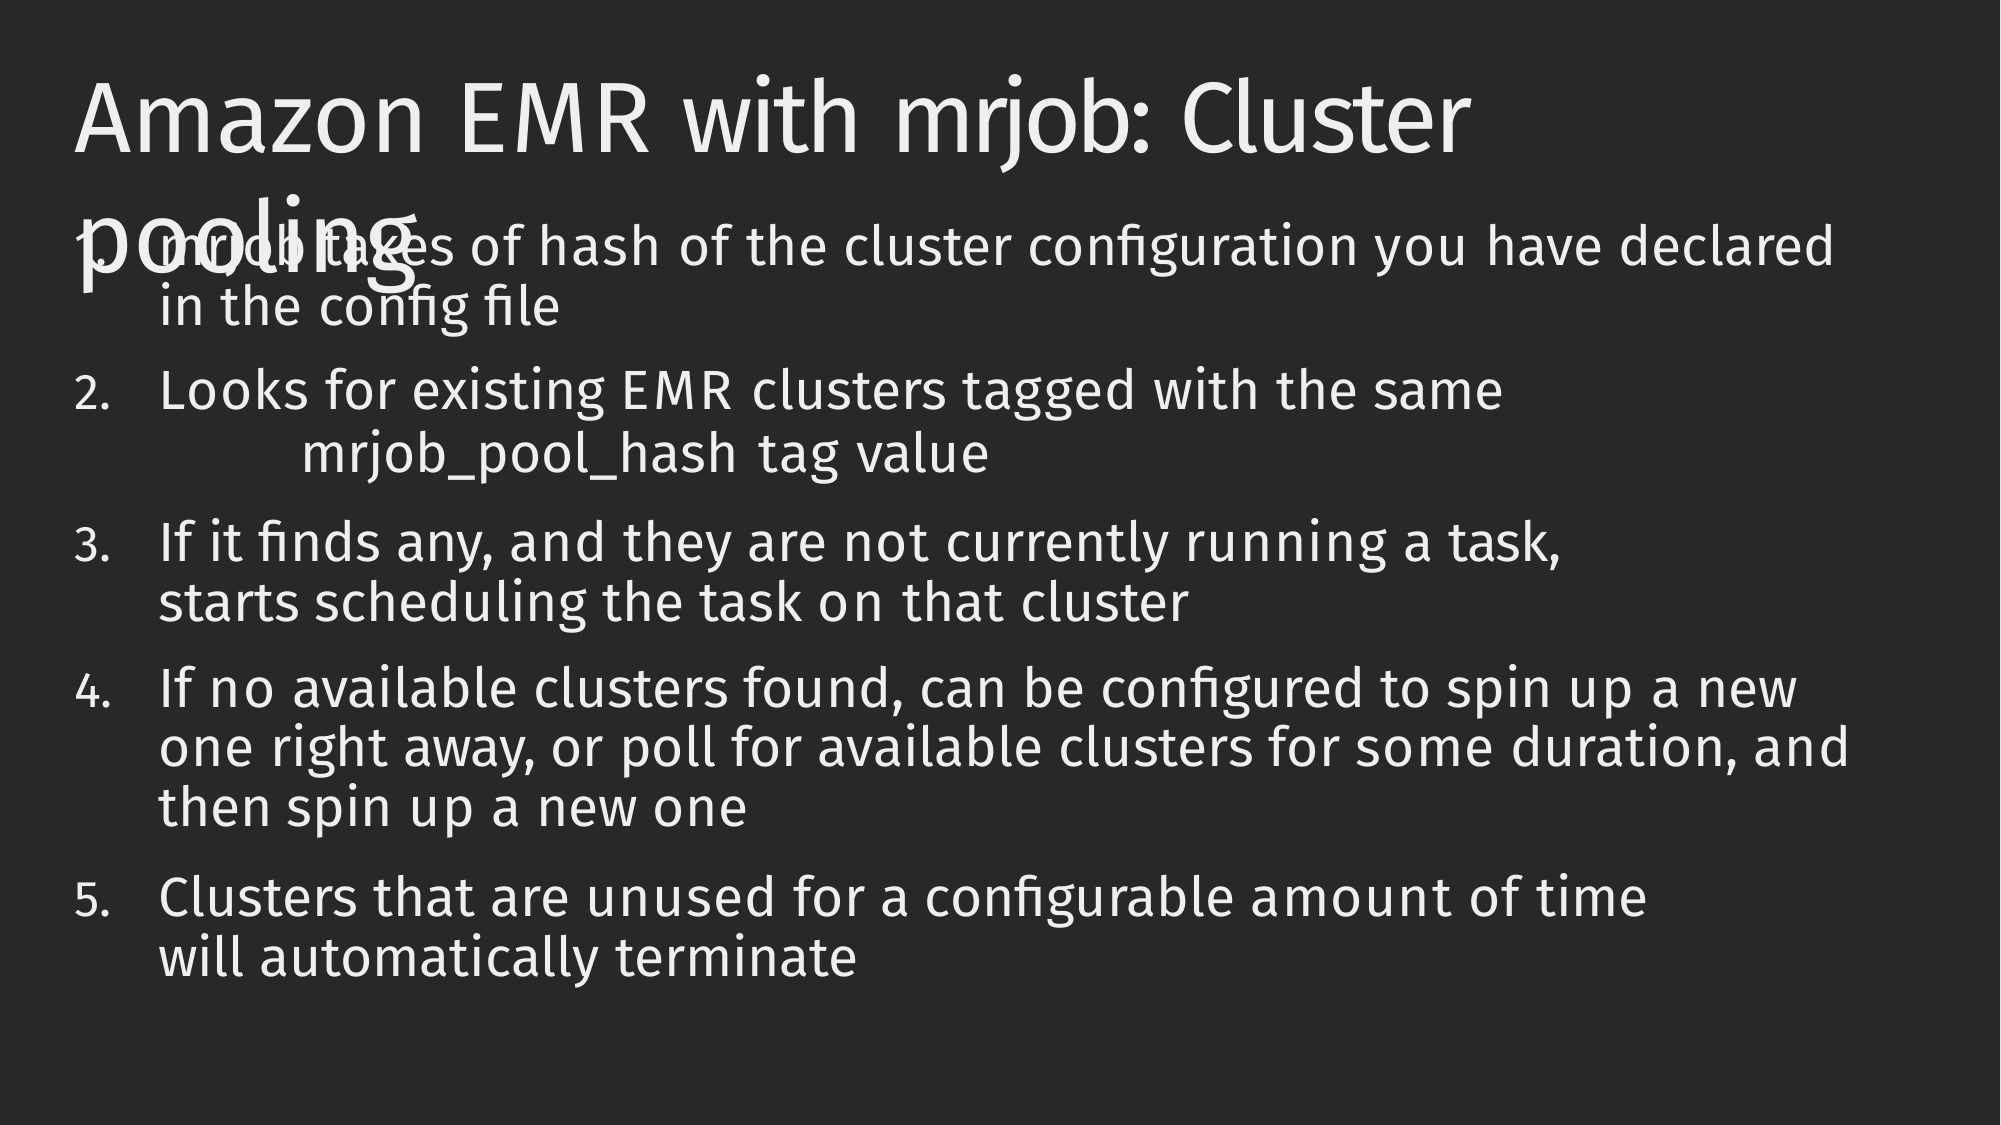

# Amazon EMR with mrjob: Cluster pooling
mrjob takes of hash of the cluster configuration you have declared in the config file
Looks for existing EMR clusters tagged with the same
	mrjob_pool_hash tag value
If it finds any, and they are not currently running a task, starts scheduling the task on that cluster
If no available clusters found, can be configured to spin up a new one right away, or poll for available clusters for some duration, and then spin up a new one
Clusters that are unused for a configurable amount of time will automatically terminate